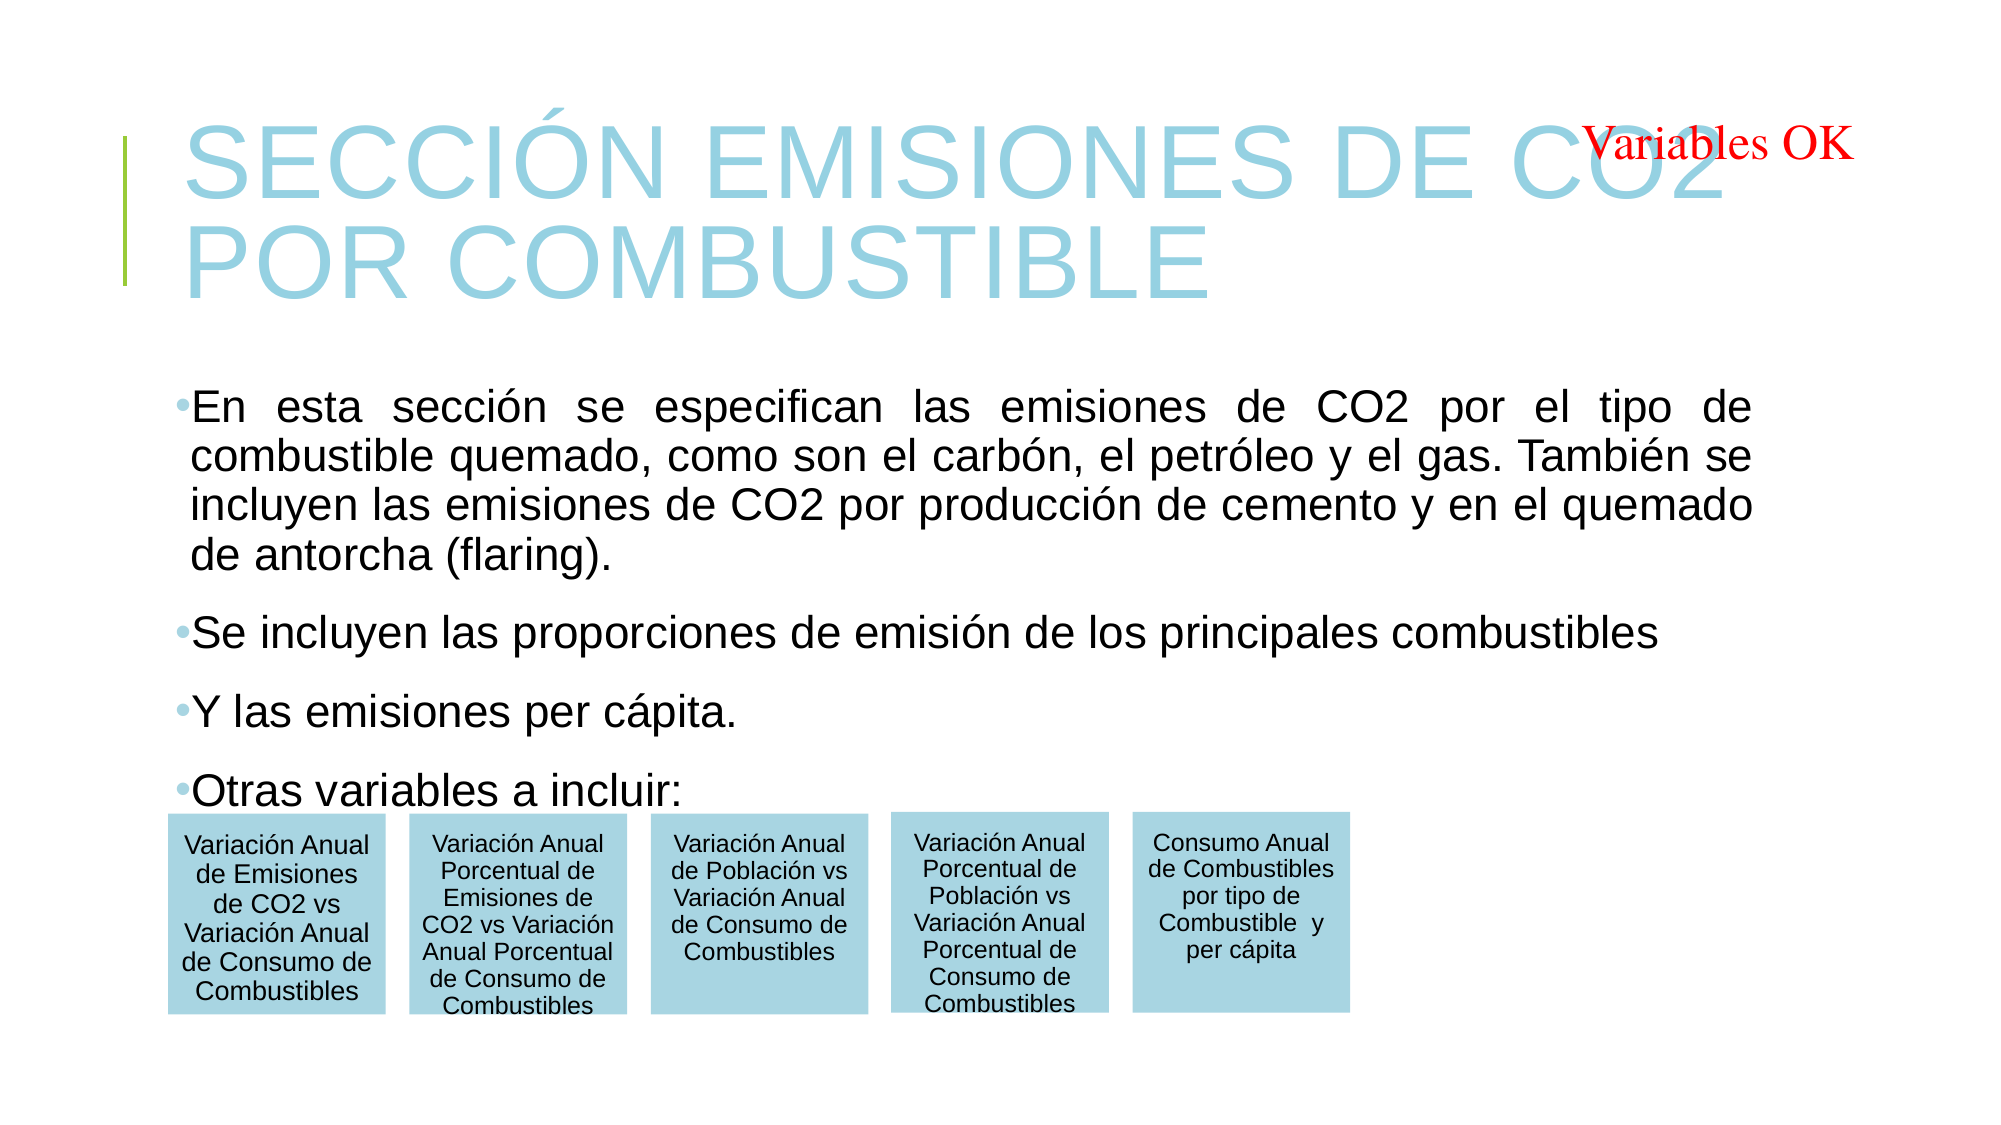

# SECCIÓN EMISIONES DE CO2 POR COMBUSTIBLE
Variables OK
En esta sección se especifican las emisiones de CO2 por el tipo de combustible quemado, como son el carbón, el petróleo y el gas. También se incluyen las emisiones de CO2 por producción de cemento y en el quemado de antorcha (flaring).
Se incluyen las proporciones de emisión de los principales combustibles
Y las emisiones per cápita.
Otras variables a incluir:
Variación Anual Porcentual de Población vs Variación Anual Porcentual de Consumo de Combustibles
Consumo Anual de Combustibles por tipo de Combustible  y per cápita
Variación Anual de Emisiones de CO2 vs Variación Anual de Consumo de Combustibles
Variación Anual Porcentual de Emisiones de CO2 vs Variación Anual Porcentual de Consumo de Combustibles
Variación Anual de Población vs Variación Anual de Consumo de Combustibles